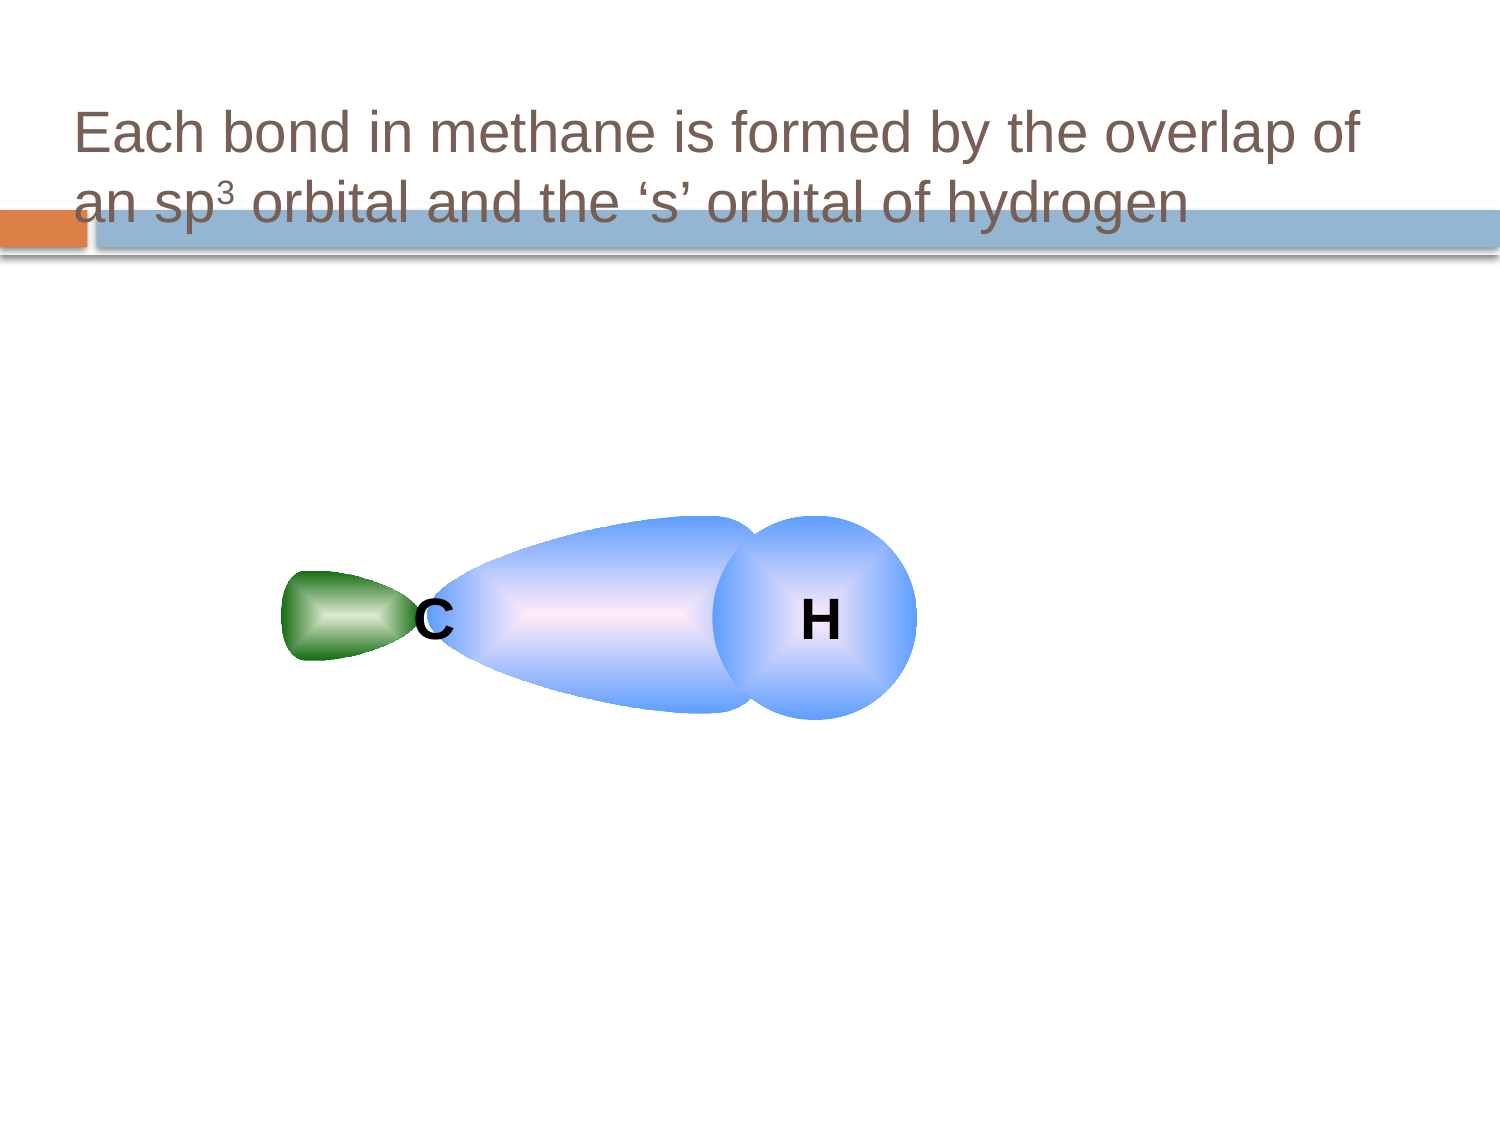

# Each bond in methane is formed by the overlap of an sp3 orbital and the ‘s’ orbital of hydrogen

C
H